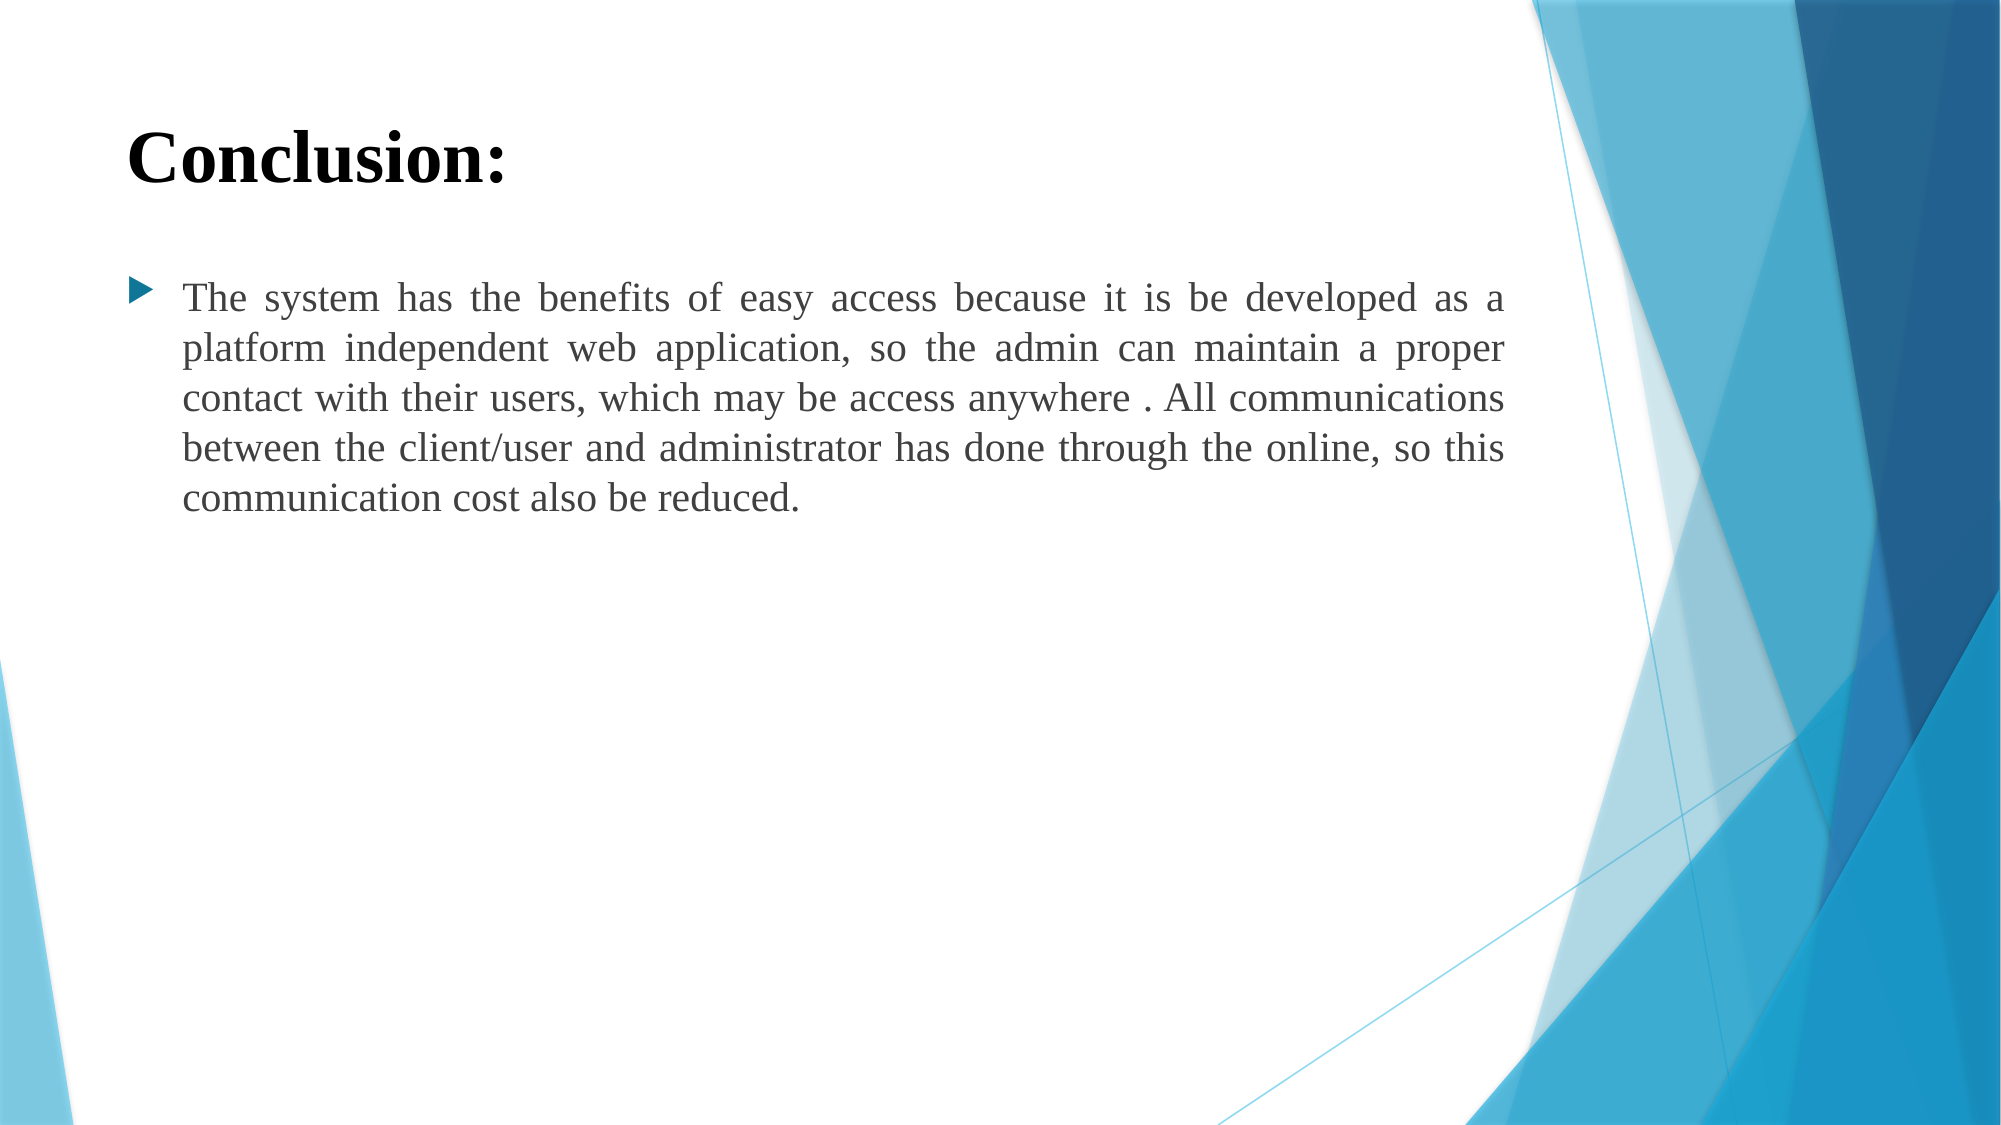

# Conclusion:
The system has the benefits of easy access because it is be developed as a platform independent web application, so the admin can maintain a proper contact with their users, which may be access anywhere . All communications between the client/user and administrator has done through the online, so this communication cost also be reduced.